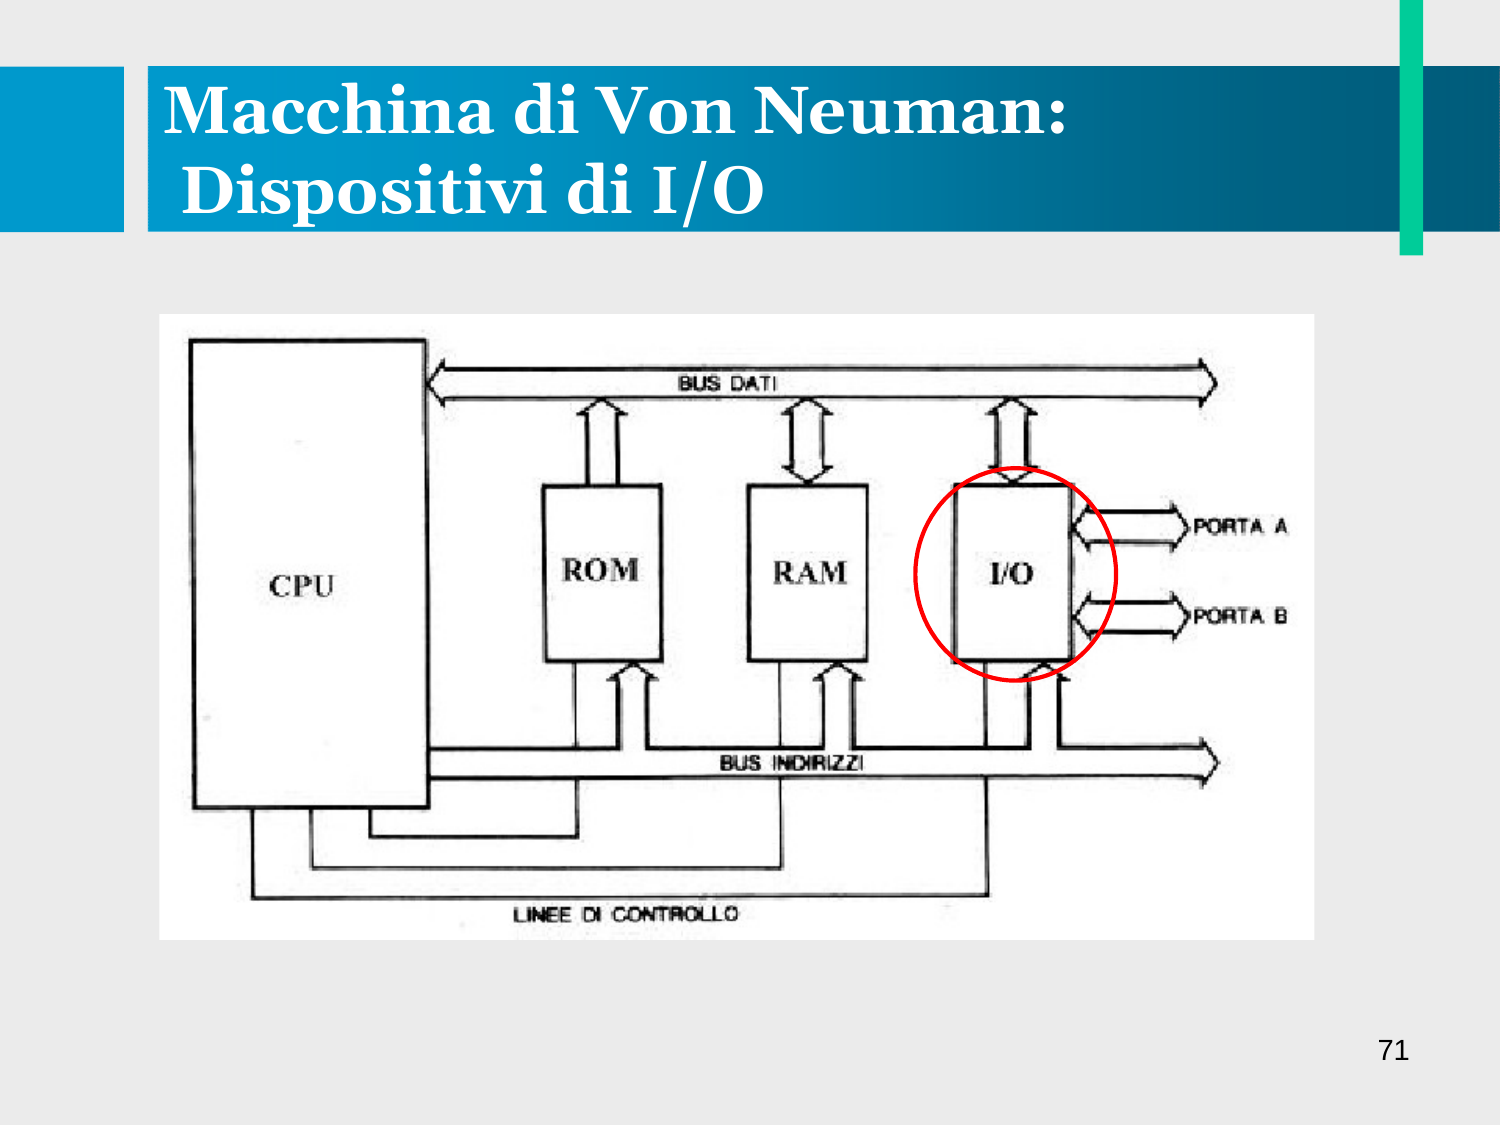

# Macchina di Von Neuman:  Dispositivi di I/O

71